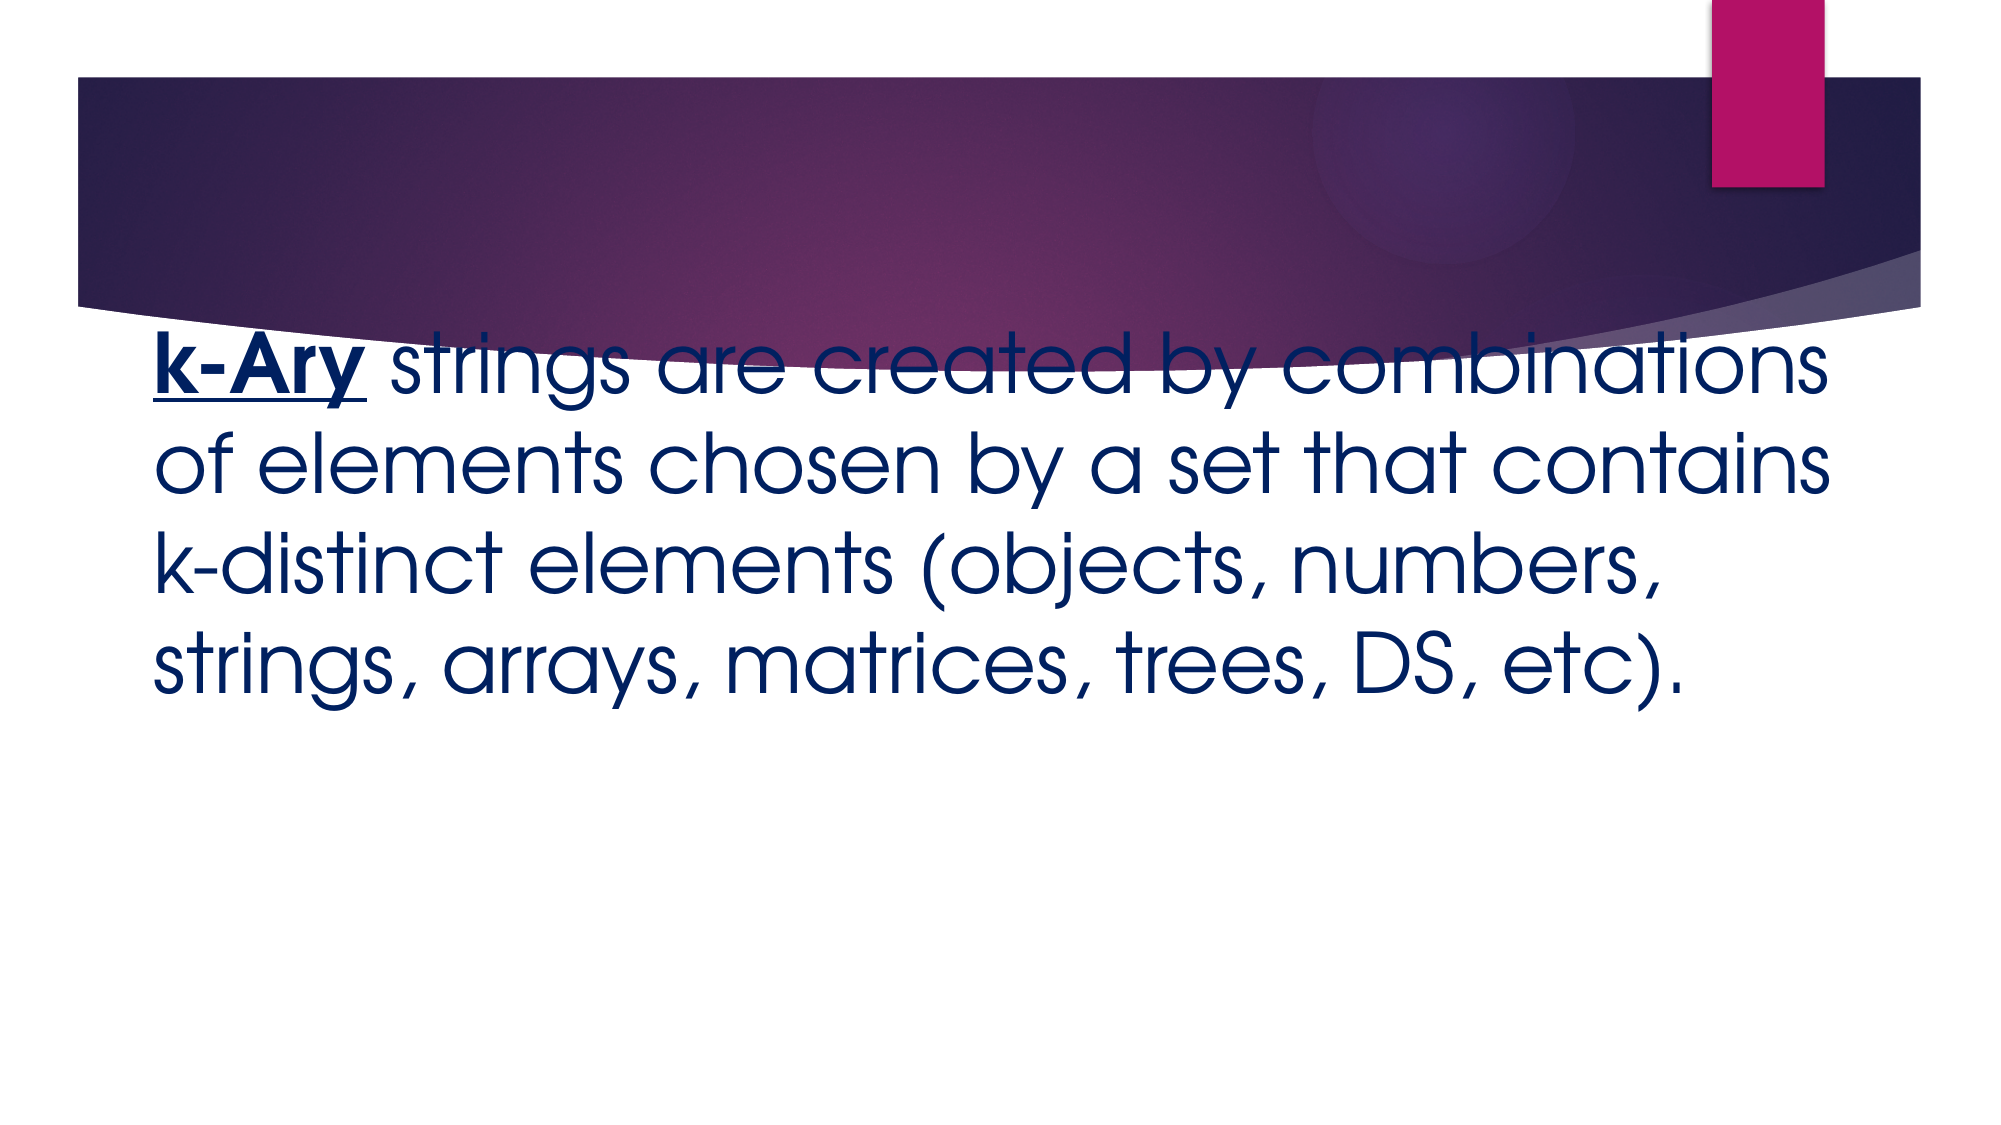

k-Ary strings are created by combinations of elements chosen by a set that contains k-distinct elements (objects, numbers, strings, arrays, matrices, trees, DS, etc).